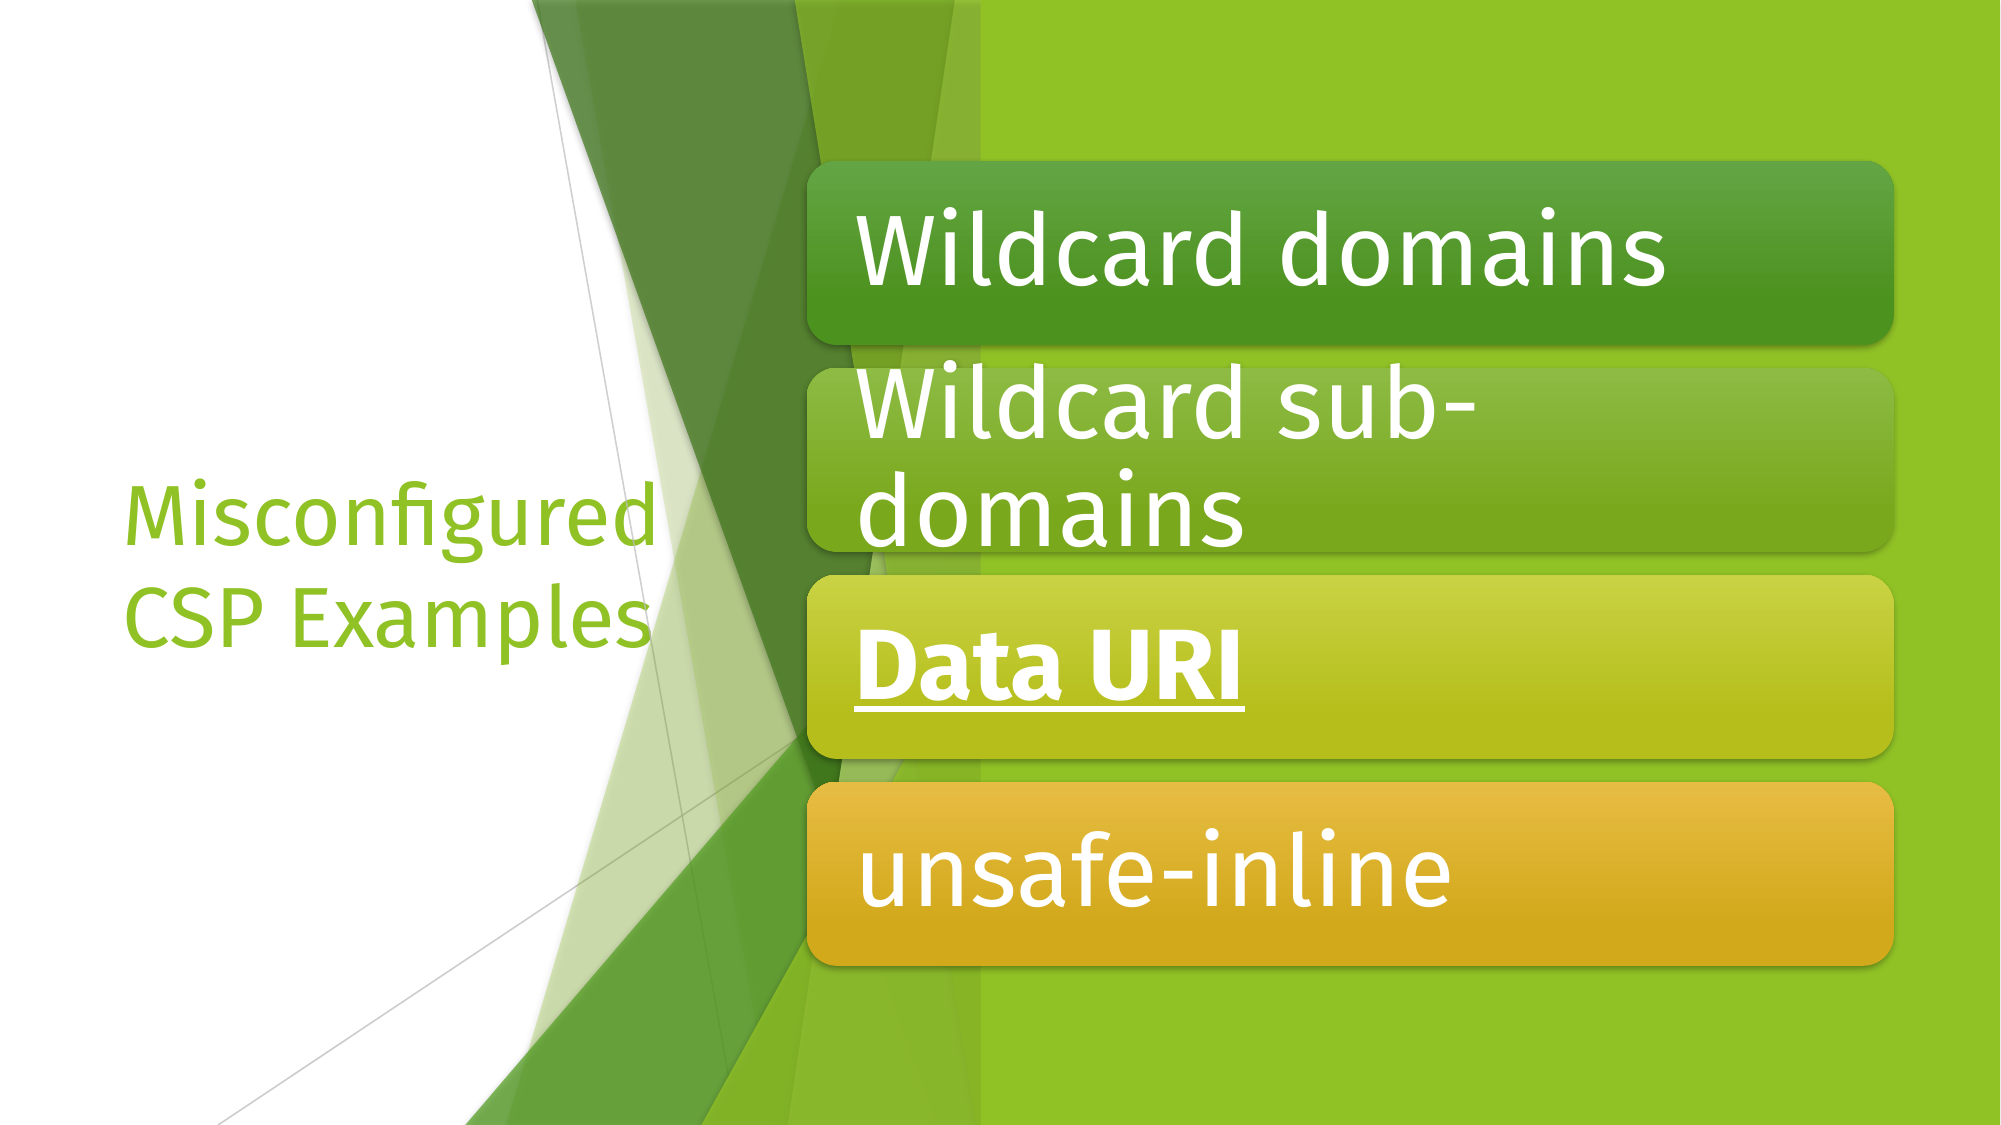

Wildcard domains
Wildcard sub-domains
Data URI
unsafe-inline
# Misconfigured CSP Examples